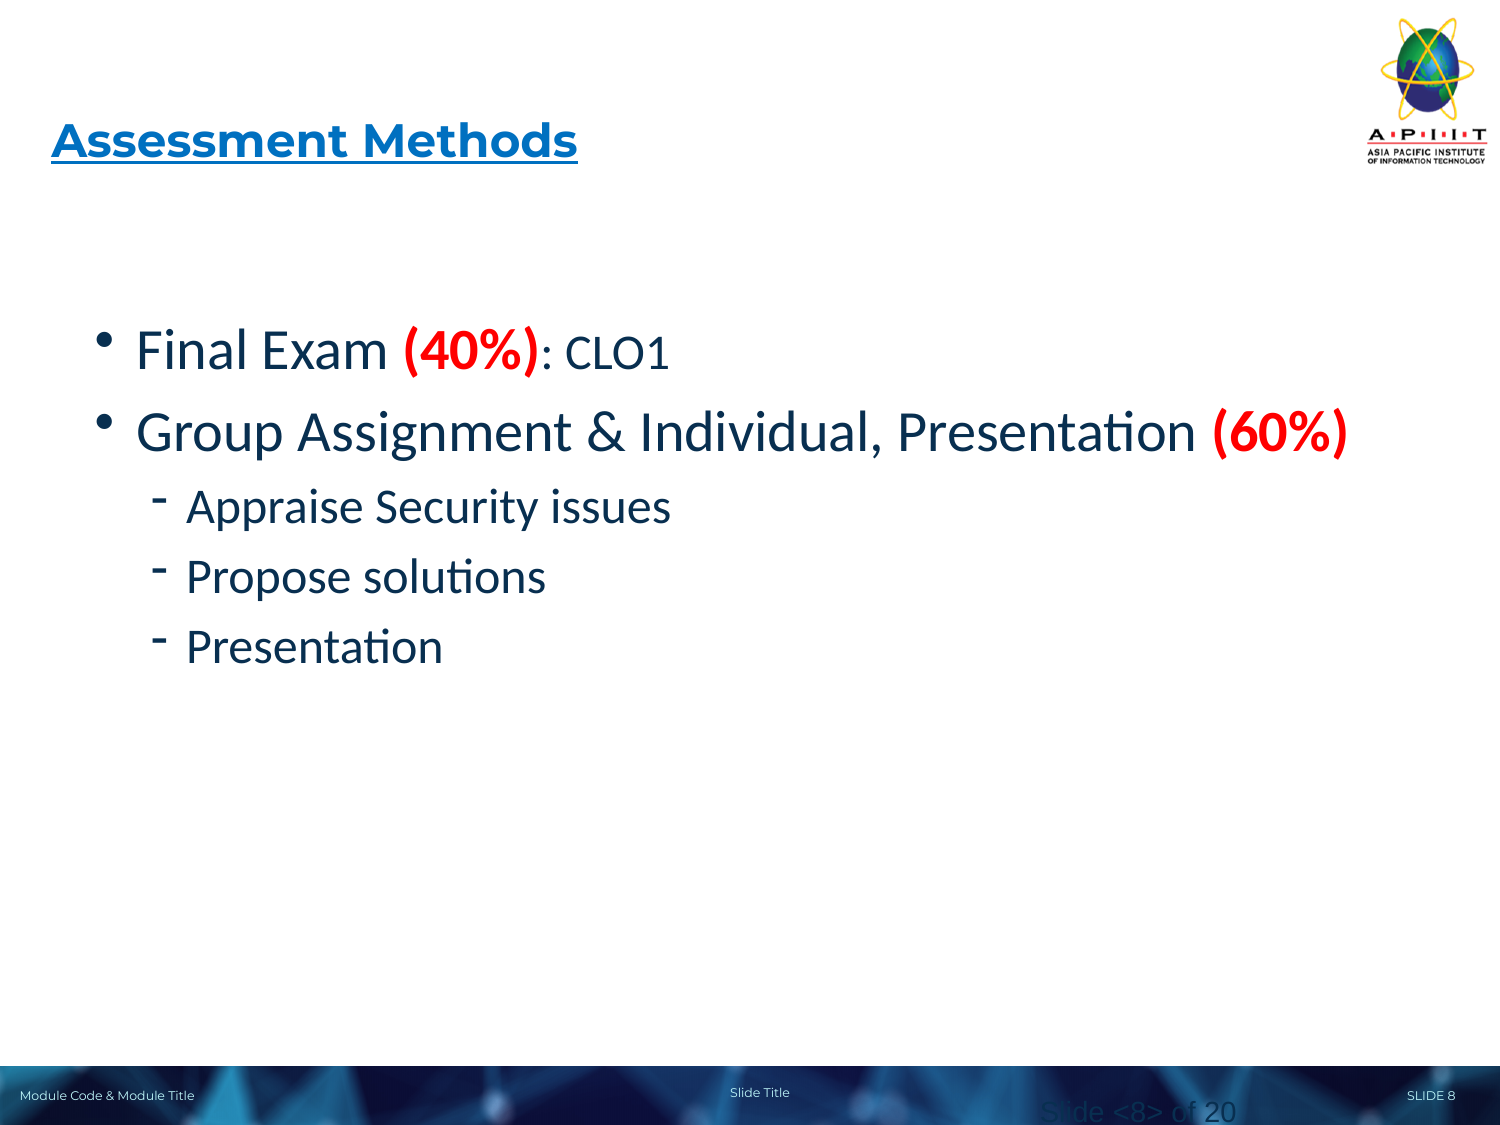

# Assessment Methods
Final Exam (40%): CLO1
Group Assignment & Individual, Presentation (60%)
Appraise Security issues
Propose solutions
Presentation

Slide <8> of 20